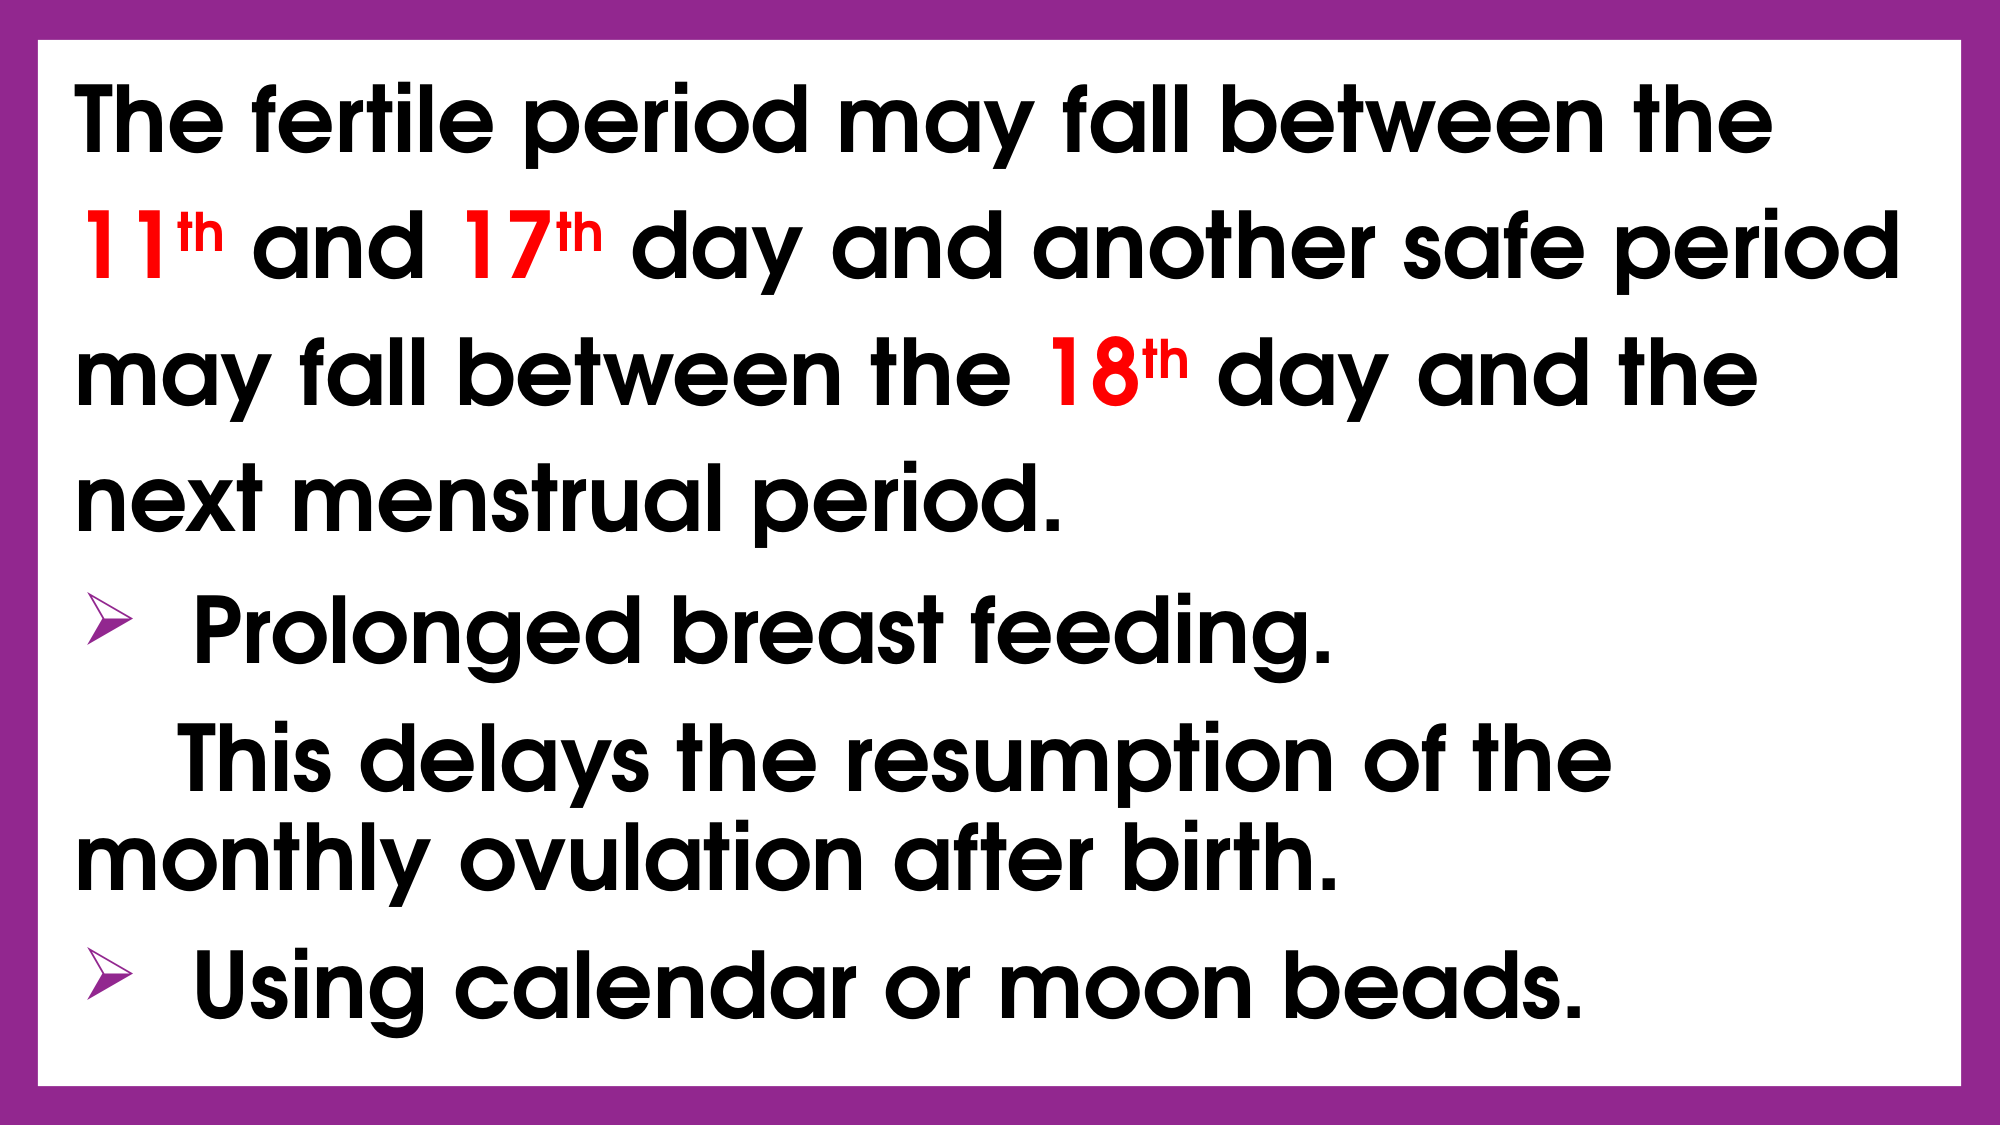

The fertile period may fall between the 11th and 17th day and another safe period may fall between the 18th day and the next menstrual period.
  Prolonged breast feeding.
    This delays the resumption of the 	monthly ovulation after birth.
  Using calendar or moon beads.